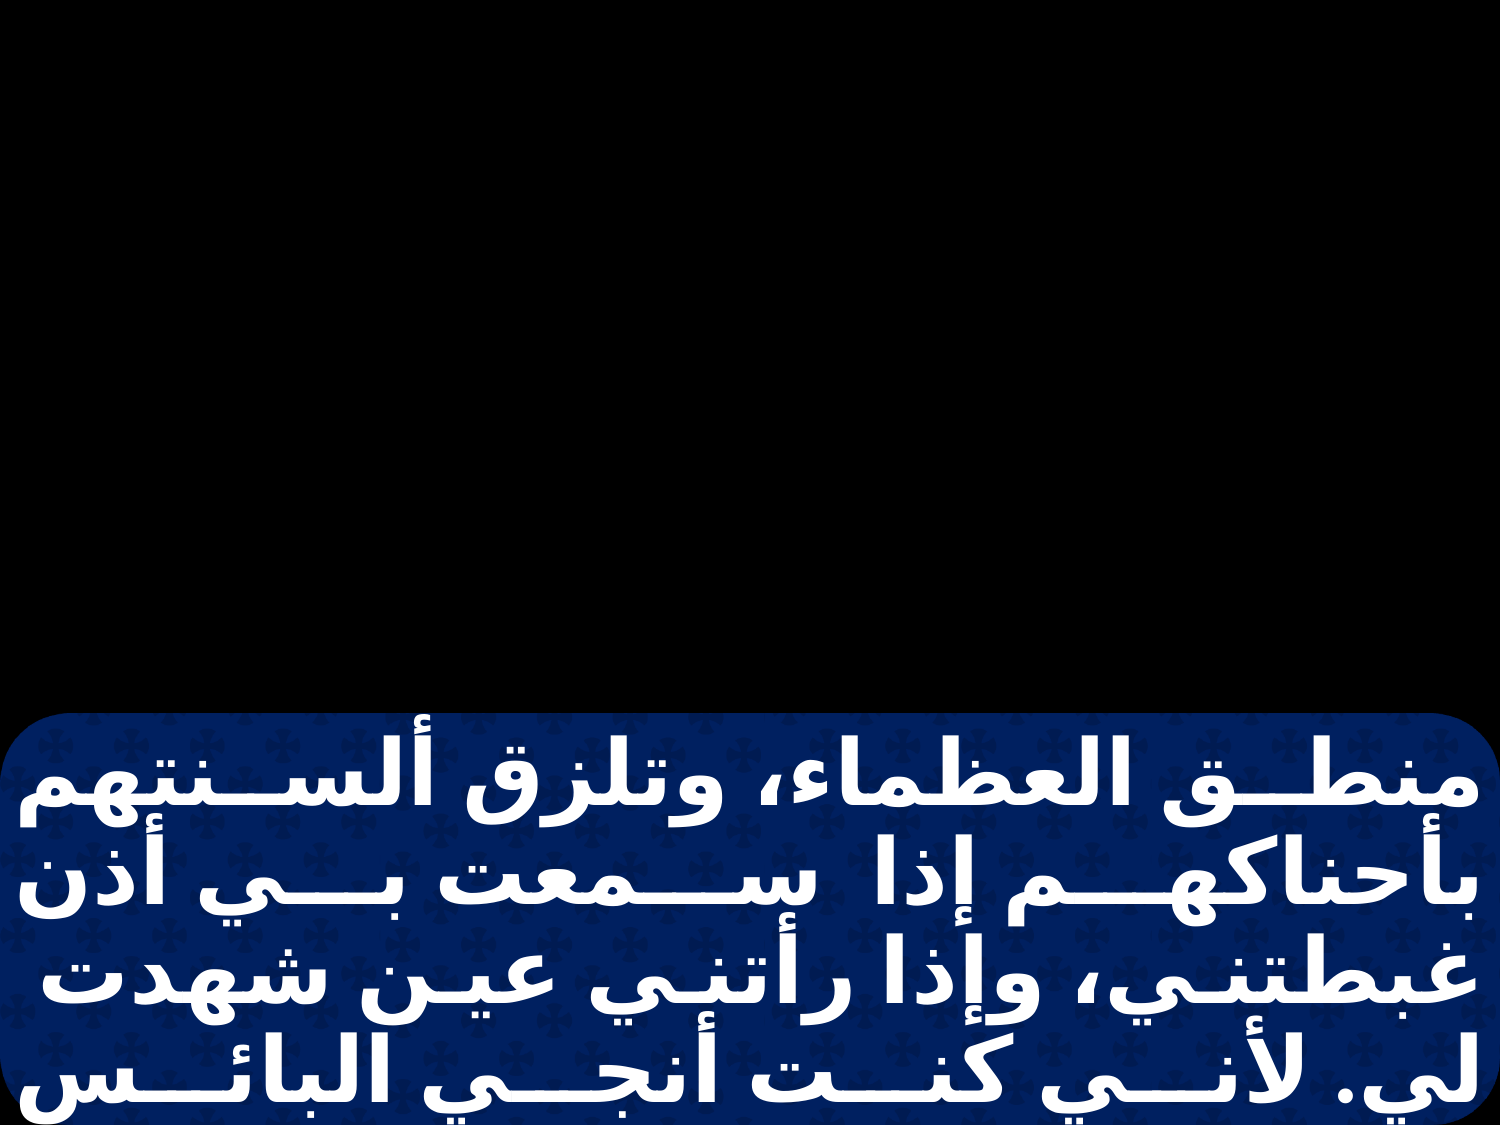

منطق العظماء، وتلزق ألسنتهم بأحناكهم إذا  سمعت بي أذن غبطتني، وإذا رأتني عين شهدت  لي. لأني كنت أنجي البائس المستغيث واليتيم الذي  لا معين له، فتحل علي بركة المائت، وأجعل قلب